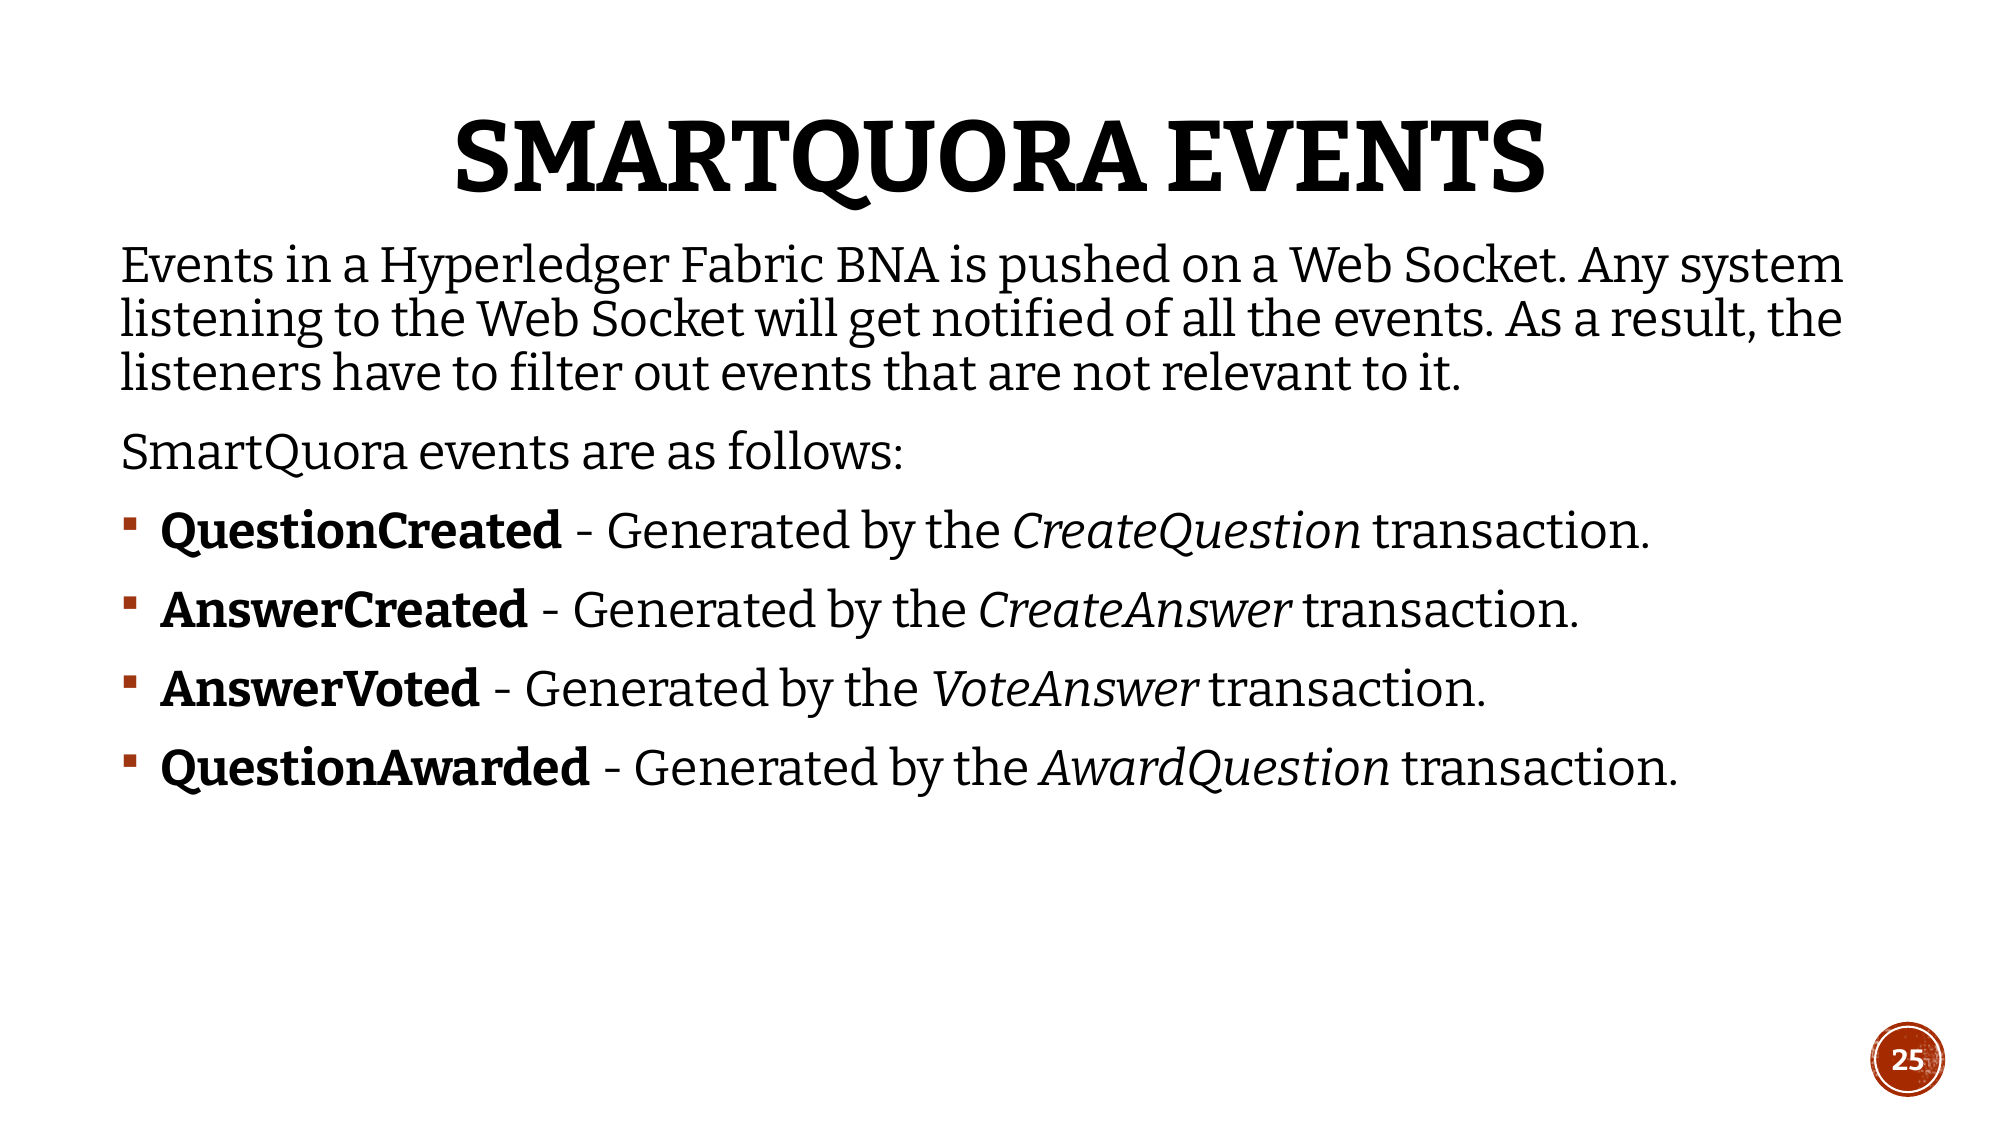

# Smartquora events
Events in a Hyperledger Fabric BNA is pushed on a Web Socket. Any system listening to the Web Socket will get notified of all the events. As a result, the listeners have to filter out events that are not relevant to it.
SmartQuora events are as follows:
 QuestionCreated - Generated by the CreateQuestion transaction.
 AnswerCreated - Generated by the CreateAnswer transaction.
 AnswerVoted - Generated by the VoteAnswer transaction.
 QuestionAwarded - Generated by the AwardQuestion transaction.
25